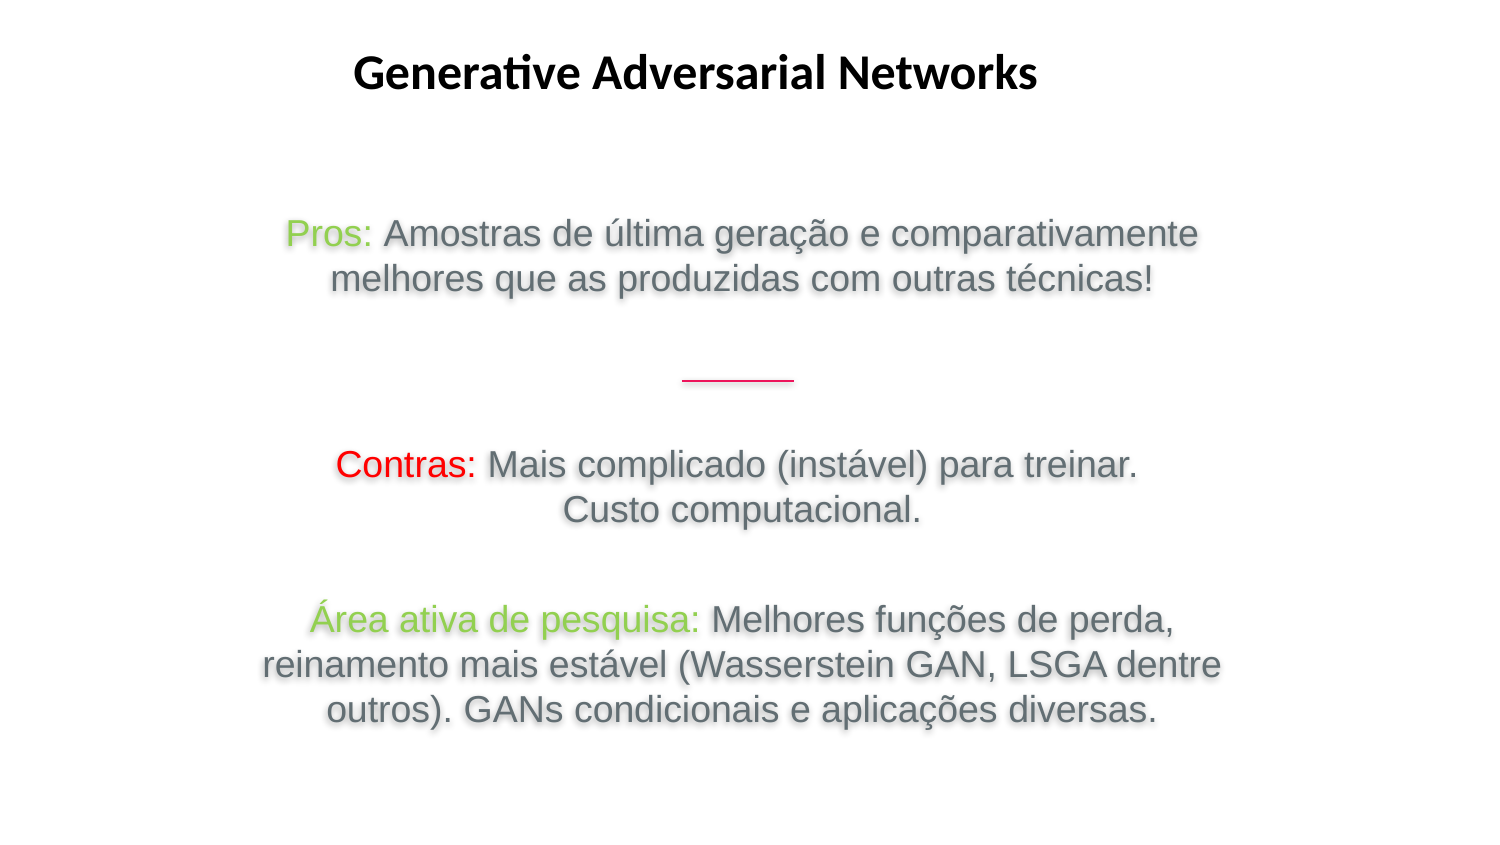

Generative Adversarial Networks
Pros: Amostras de última geração e comparativamente melhores que as produzidas com outras técnicas!
Contras: Mais complicado (instável) para treinar.
Custo computacional.

Área ativa de pesquisa: Melhores funções de perda, reinamento mais estável (Wasserstein GAN, LSGA dentre outros). GANs condicionais e aplicações diversas.